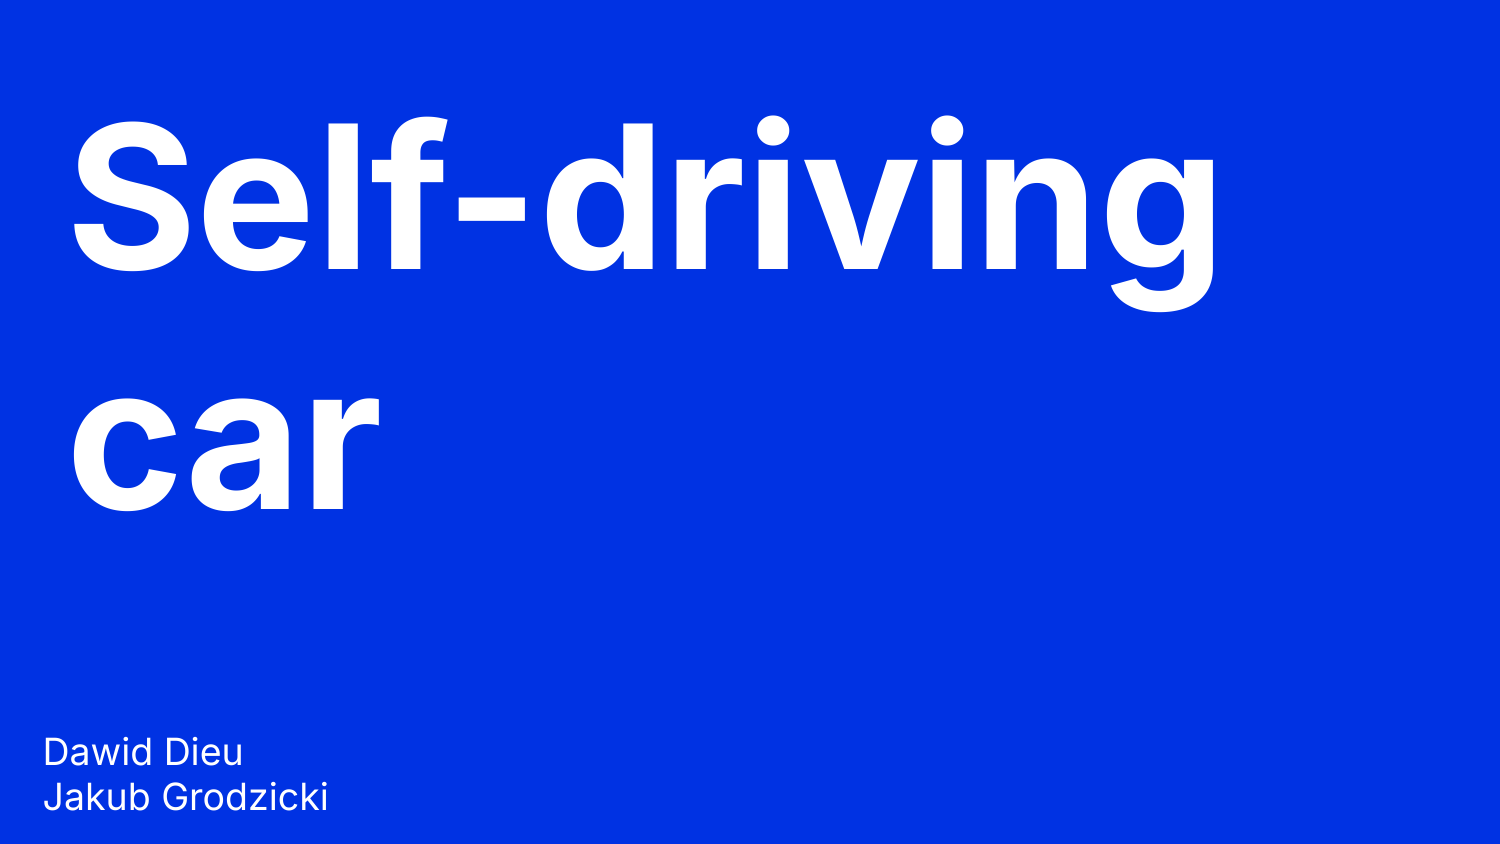

# Self-driving car
Dawid Dieu
Jakub Grodzicki